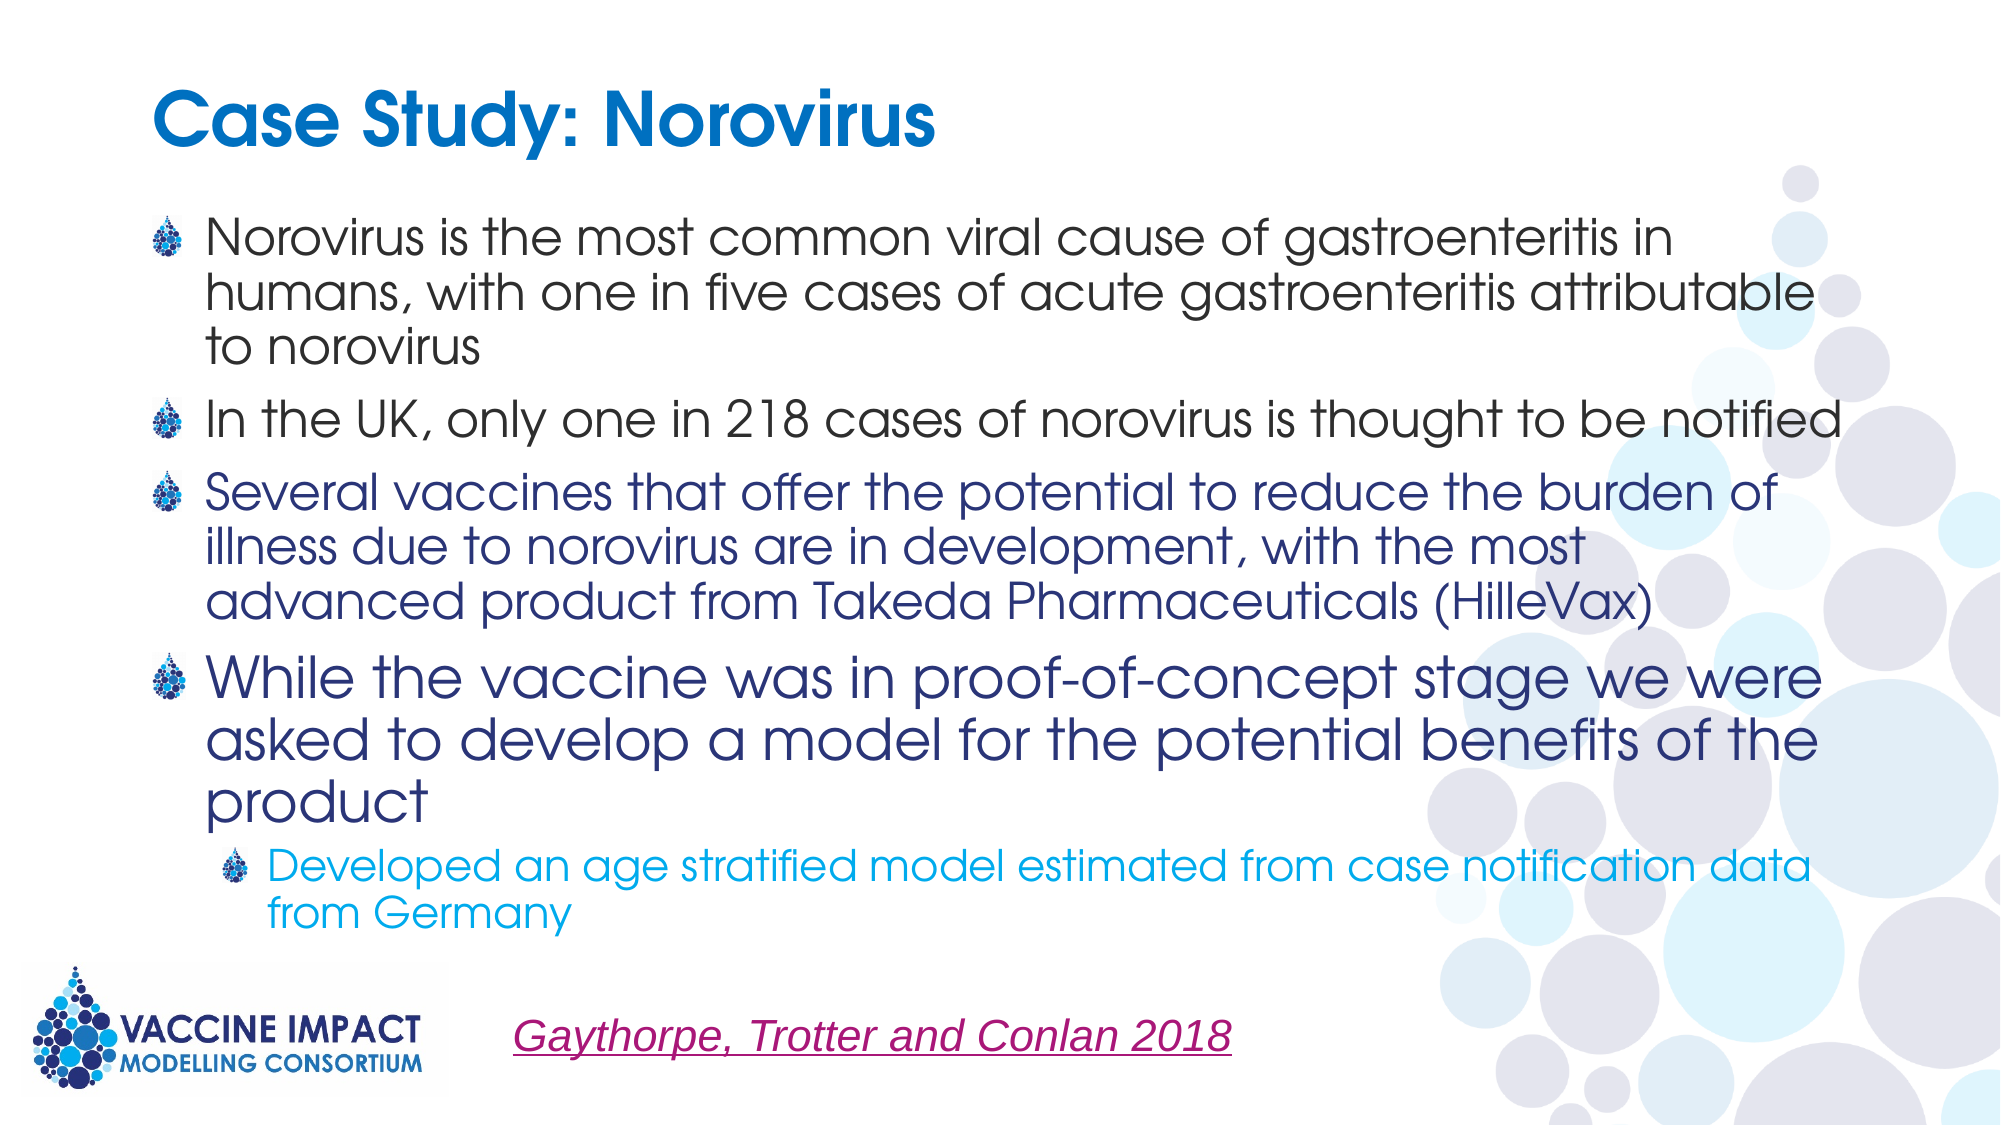

# Case Study: Norovirus
Norovirus is the most common viral cause of gastroenteritis in humans, with one in five cases of acute gastroenteritis attributable to norovirus
In the UK, only one in 218 cases of norovirus is thought to be notified
Several vaccines that offer the potential to reduce the burden of illness due to norovirus are in development, with the most advanced product from Takeda Pharmaceuticals (HilleVax)
While the vaccine was in proof-of-concept stage we were asked to develop a model for the potential benefits of the product
Developed an age stratified model estimated from case notification data from Germany
Gaythorpe, Trotter and Conlan 2018